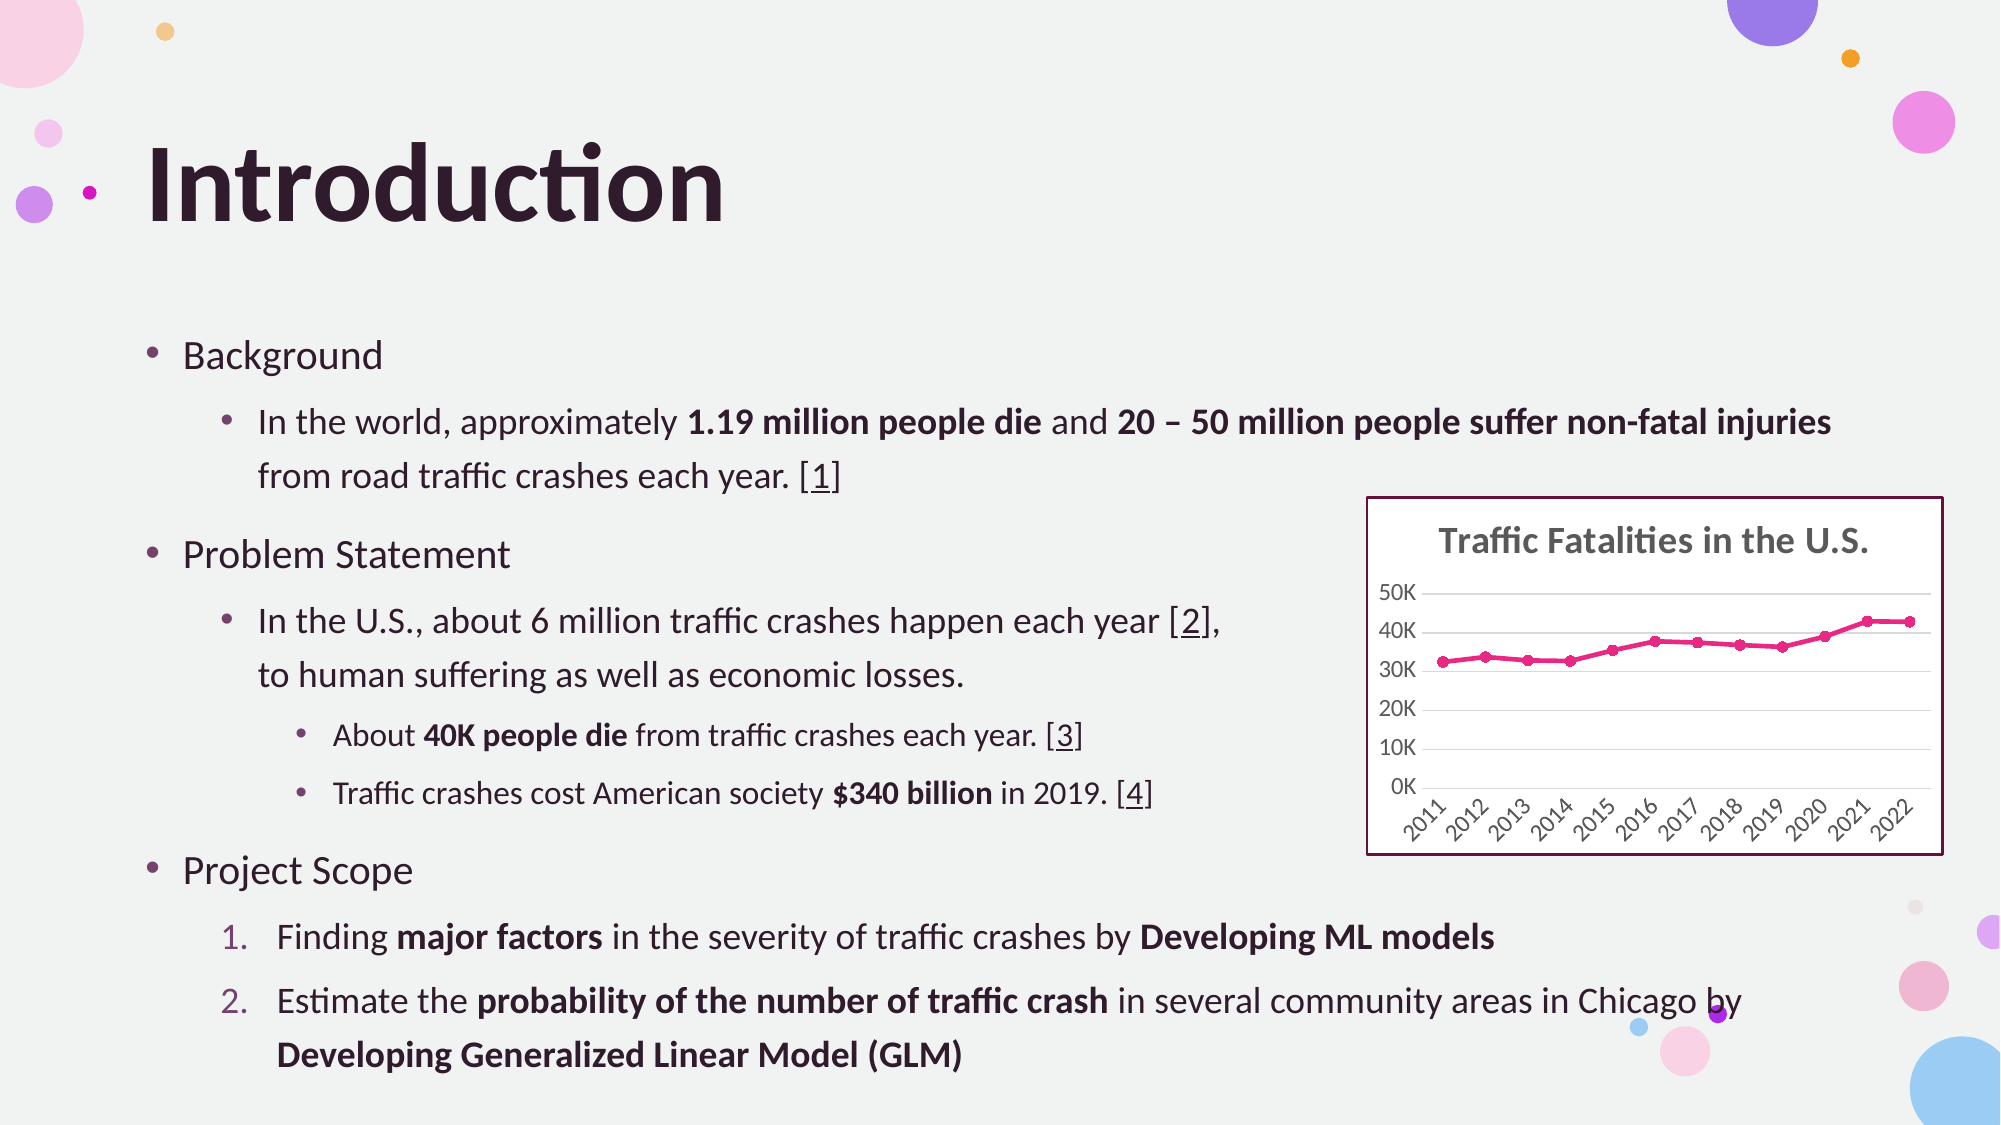

# Introduction
Background
In the world, approximately 1.19 million people die and 20 – 50 million people suffer non-fatal injuries from road traffic crashes each year. [1]
Problem Statement
In the U.S., about 6 million traffic crashes happen each year [2], 			　　　　leading to human suffering as well as economic losses.
About 40K people die from traffic crashes each year. [3]
Traffic crashes cost American society $340 billion in 2019. [4]
Project Scope
Finding major factors in the severity of traffic crashes by Developing ML models
Estimate the probability of the number of traffic crash in several community areas in Chicago by Developing Generalized Linear Model (GLM)

### Chart:

| Category | Traffic Fatalities in the U.S. |
|---|---|
| 2011 | 32479.0 |
| 2012 | 33782.0 |
| 2013 | 32893.0 |
| 2014 | 32744.0 |
| 2015 | 35484.0 |
| 2016 | 37806.0 |
| 2017 | 37473.0 |
| 2018 | 36835.0 |
| 2019 | 36355.0 |
| 2020 | 39007.0 |
| 2021 | 42939.0 |
| 2022 | 42795.0 |